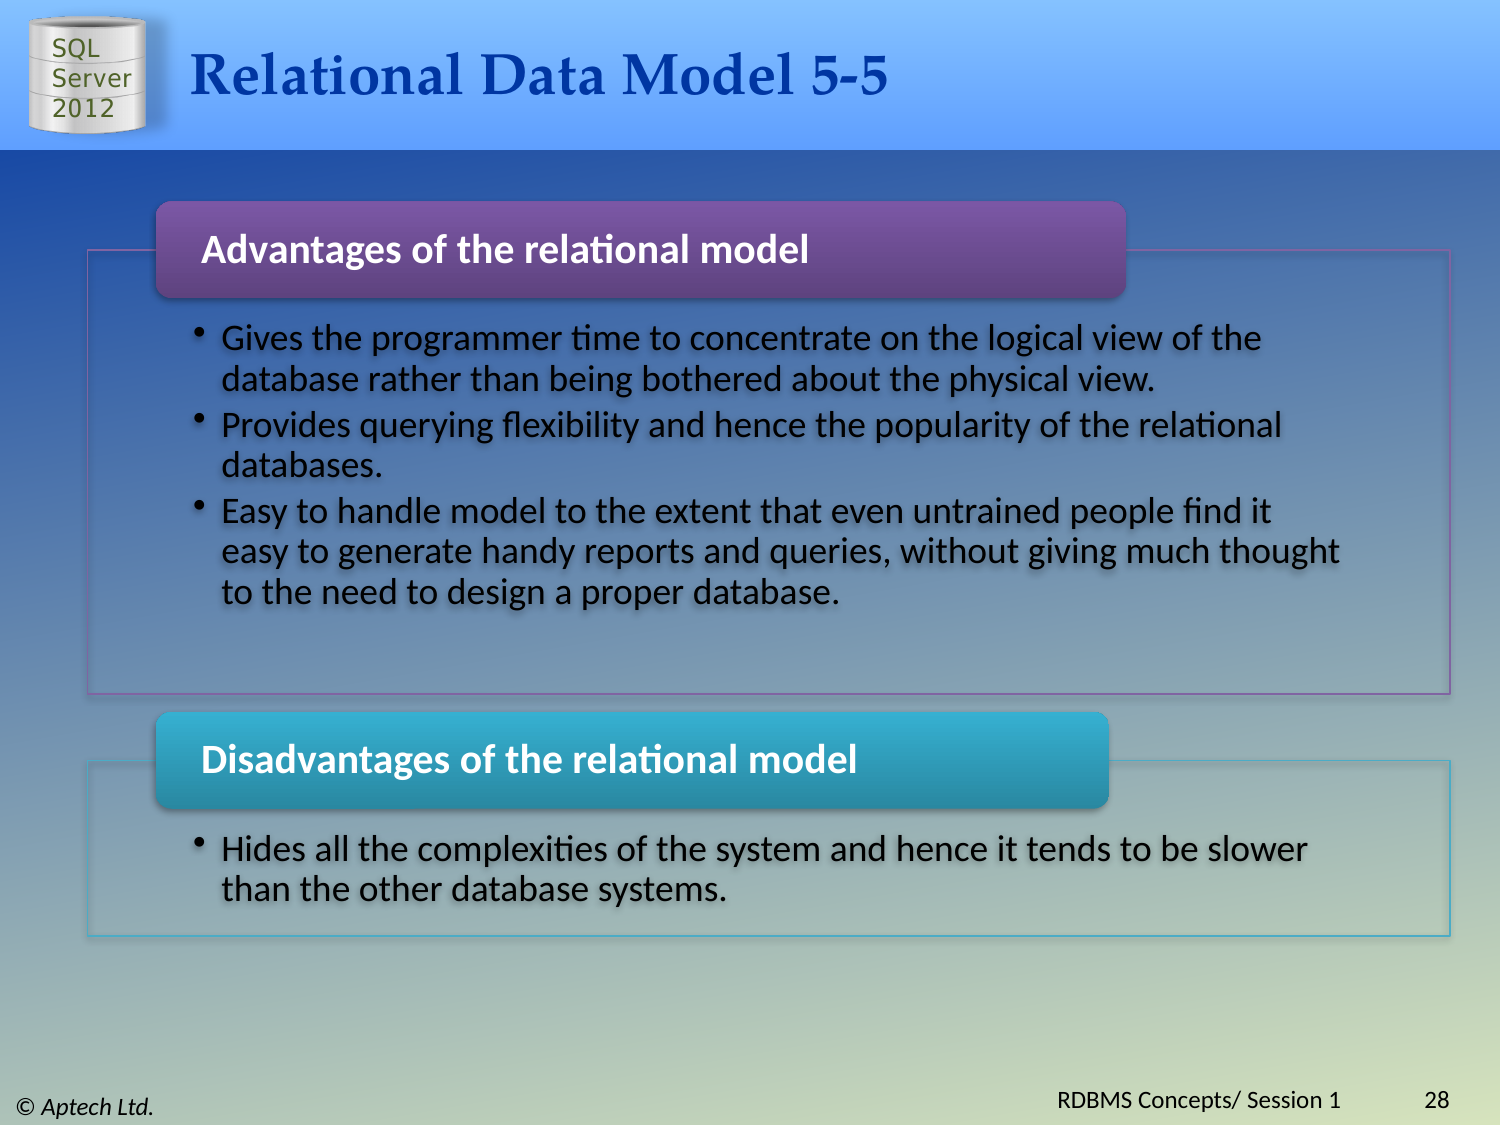

# Relational Data Model 5-5
Gives the programmer time to concentrate on the logical view of the database rather than being bothered about the physical view.
Provides querying flexibility and hence the popularity of the relational databases.
Easy to handle model to the extent that even untrained people find it easy to generate handy reports and queries, without giving much thought to the need to design a proper database.

Advantages of the relational model
Hides all the complexities of the system and hence it tends to be slower than the other database systems.
Disadvantages of the relational model
RDBMS Concepts/ Session 1
28